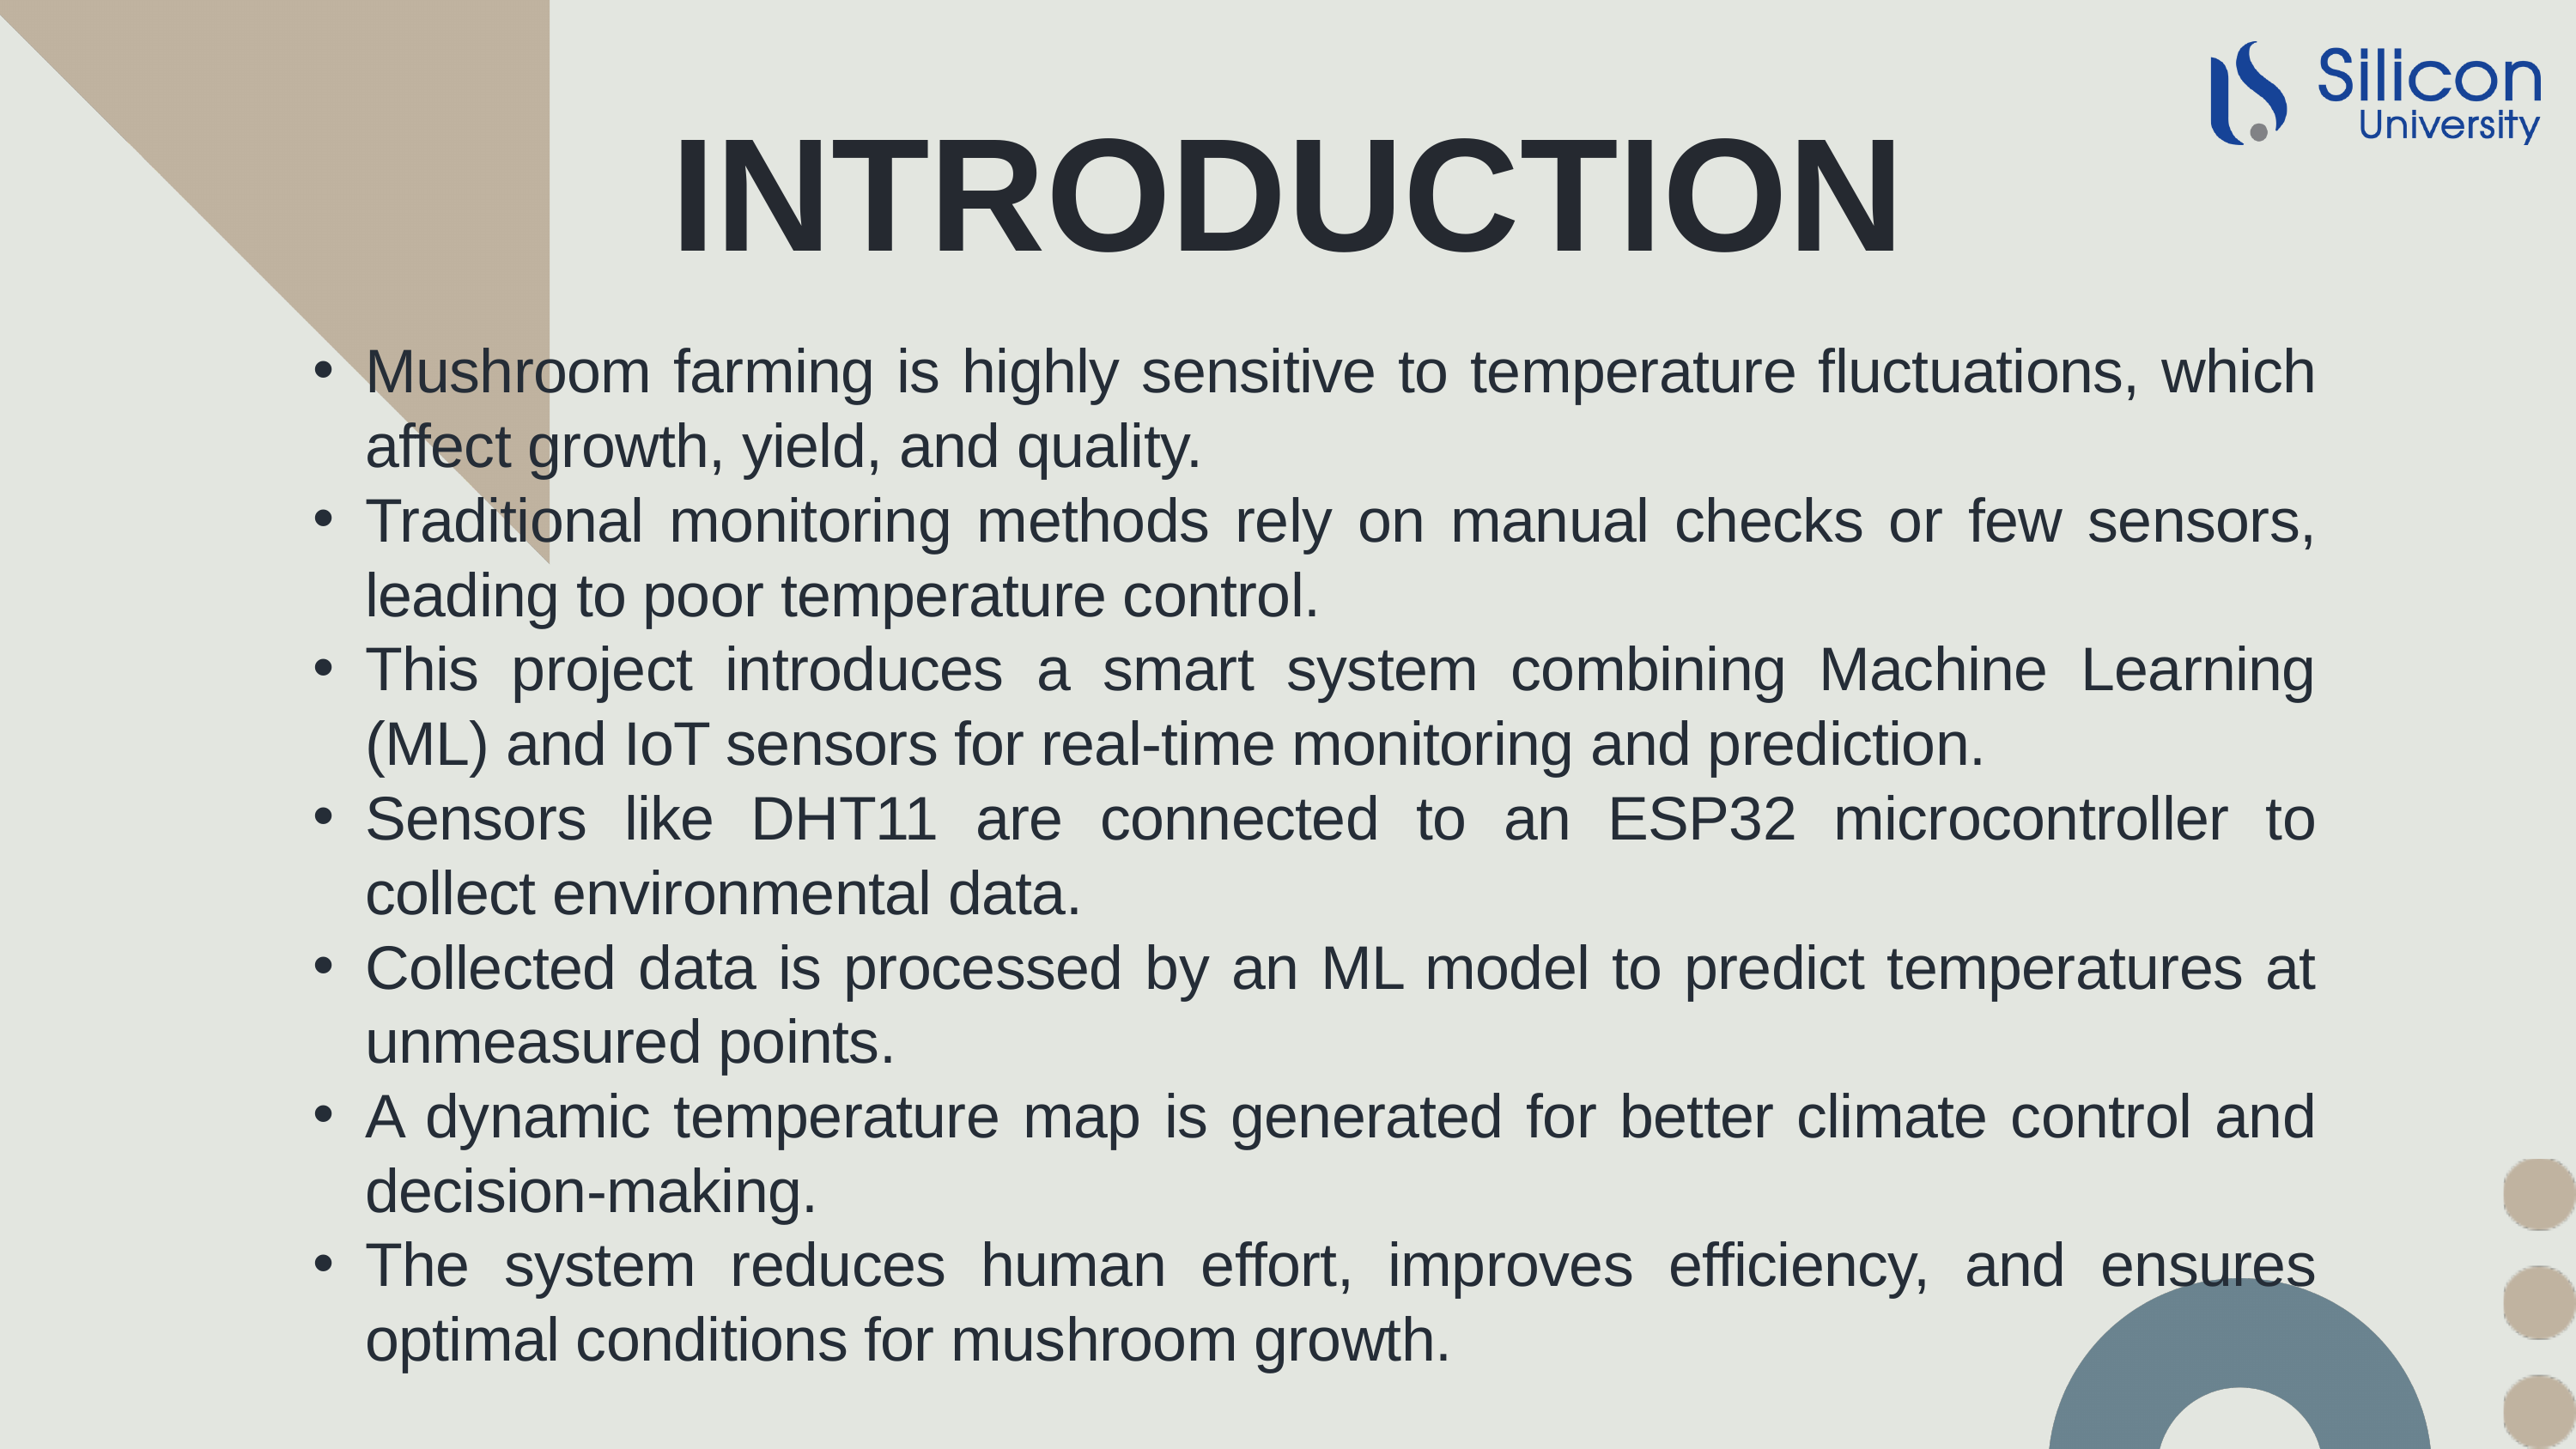

INTRODUCTION
Mushroom farming is highly sensitive to temperature fluctuations, which affect growth, yield, and quality.
Traditional monitoring methods rely on manual checks or few sensors, leading to poor temperature control.
This project introduces a smart system combining Machine Learning (ML) and IoT sensors for real-time monitoring and prediction.
Sensors like DHT11 are connected to an ESP32 microcontroller to collect environmental data.
Collected data is processed by an ML model to predict temperatures at unmeasured points.
A dynamic temperature map is generated for better climate control and decision-making.
The system reduces human effort, improves efficiency, and ensures optimal conditions for mushroom growth.